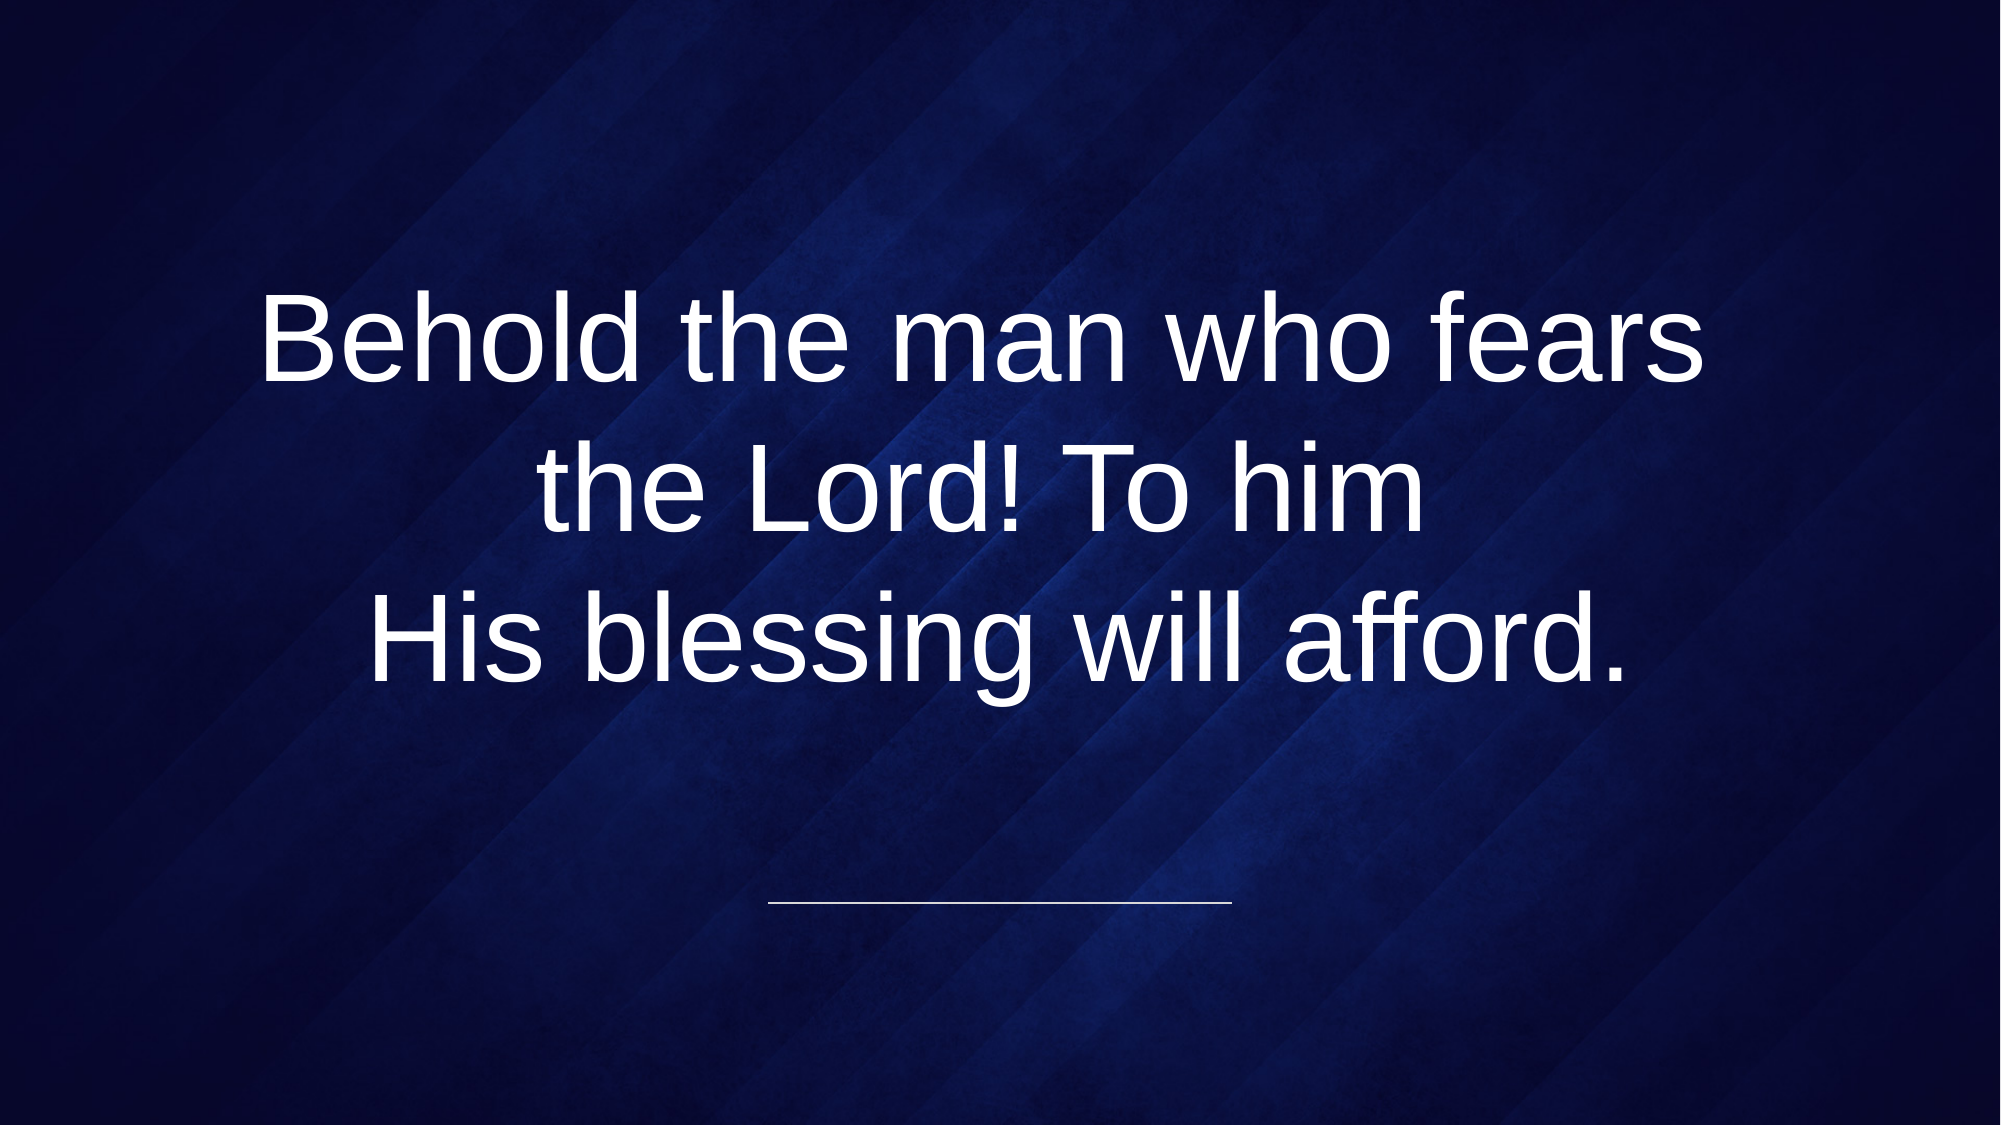

# Behold the man who fears the Lord! To him His blessing will afford.